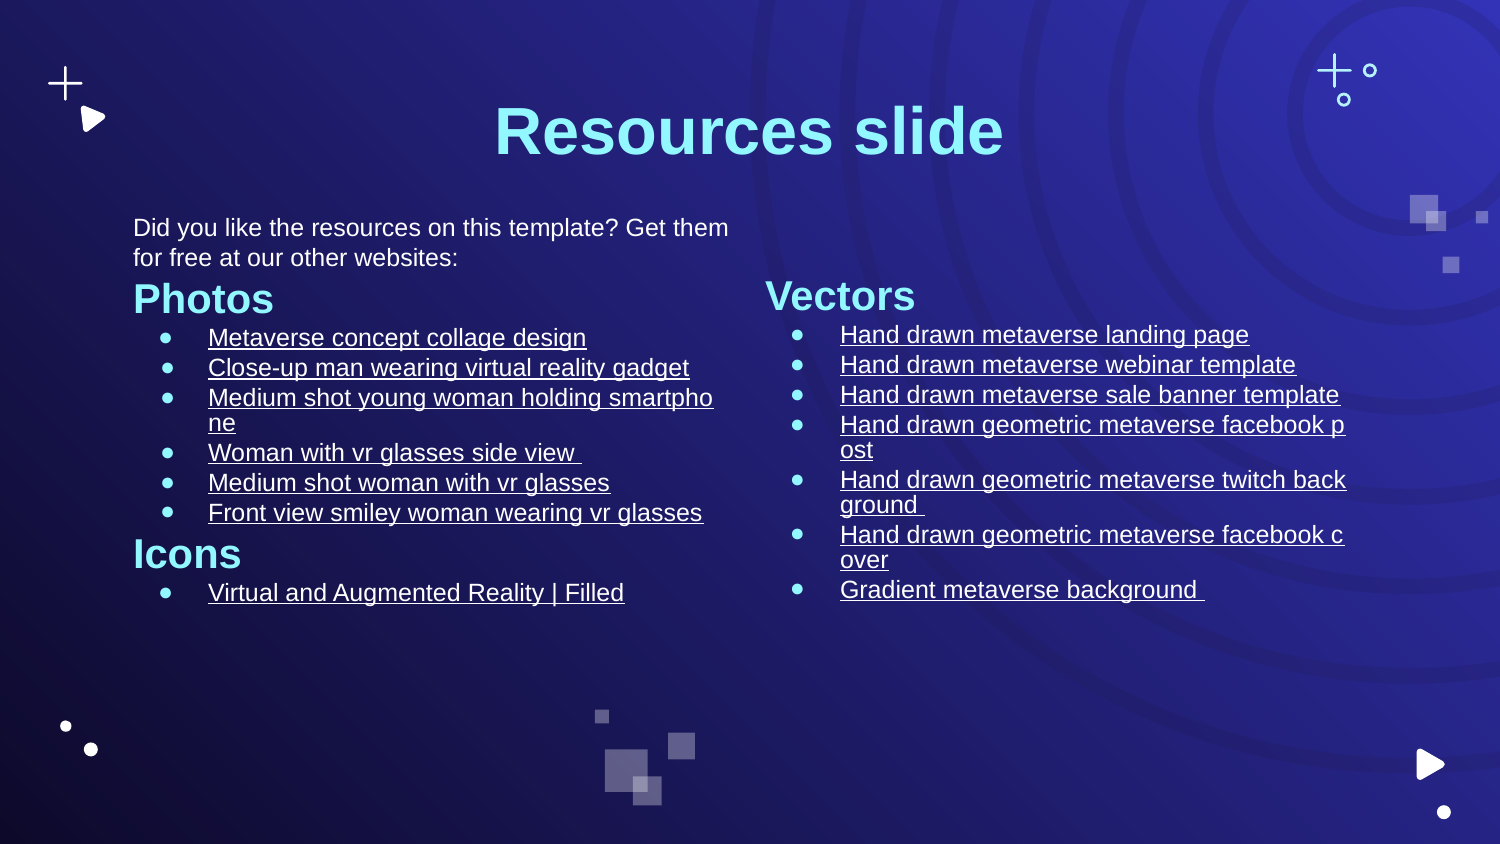

# Resources slide

Did you like the resources on this template? Get them for free at our other websites:
Photos
Metaverse concept collage design
Close-up man wearing virtual reality gadget
Medium shot young woman holding smartphone
Woman with vr glasses side view
Medium shot woman with vr glasses
Front view smiley woman wearing vr glasses
Icons
Virtual and Augmented Reality | Filled
Vectors
Hand drawn metaverse landing page
Hand drawn metaverse webinar template
Hand drawn metaverse sale banner template
Hand drawn geometric metaverse facebook post
Hand drawn geometric metaverse twitch background
Hand drawn geometric metaverse facebook cover
Gradient metaverse background